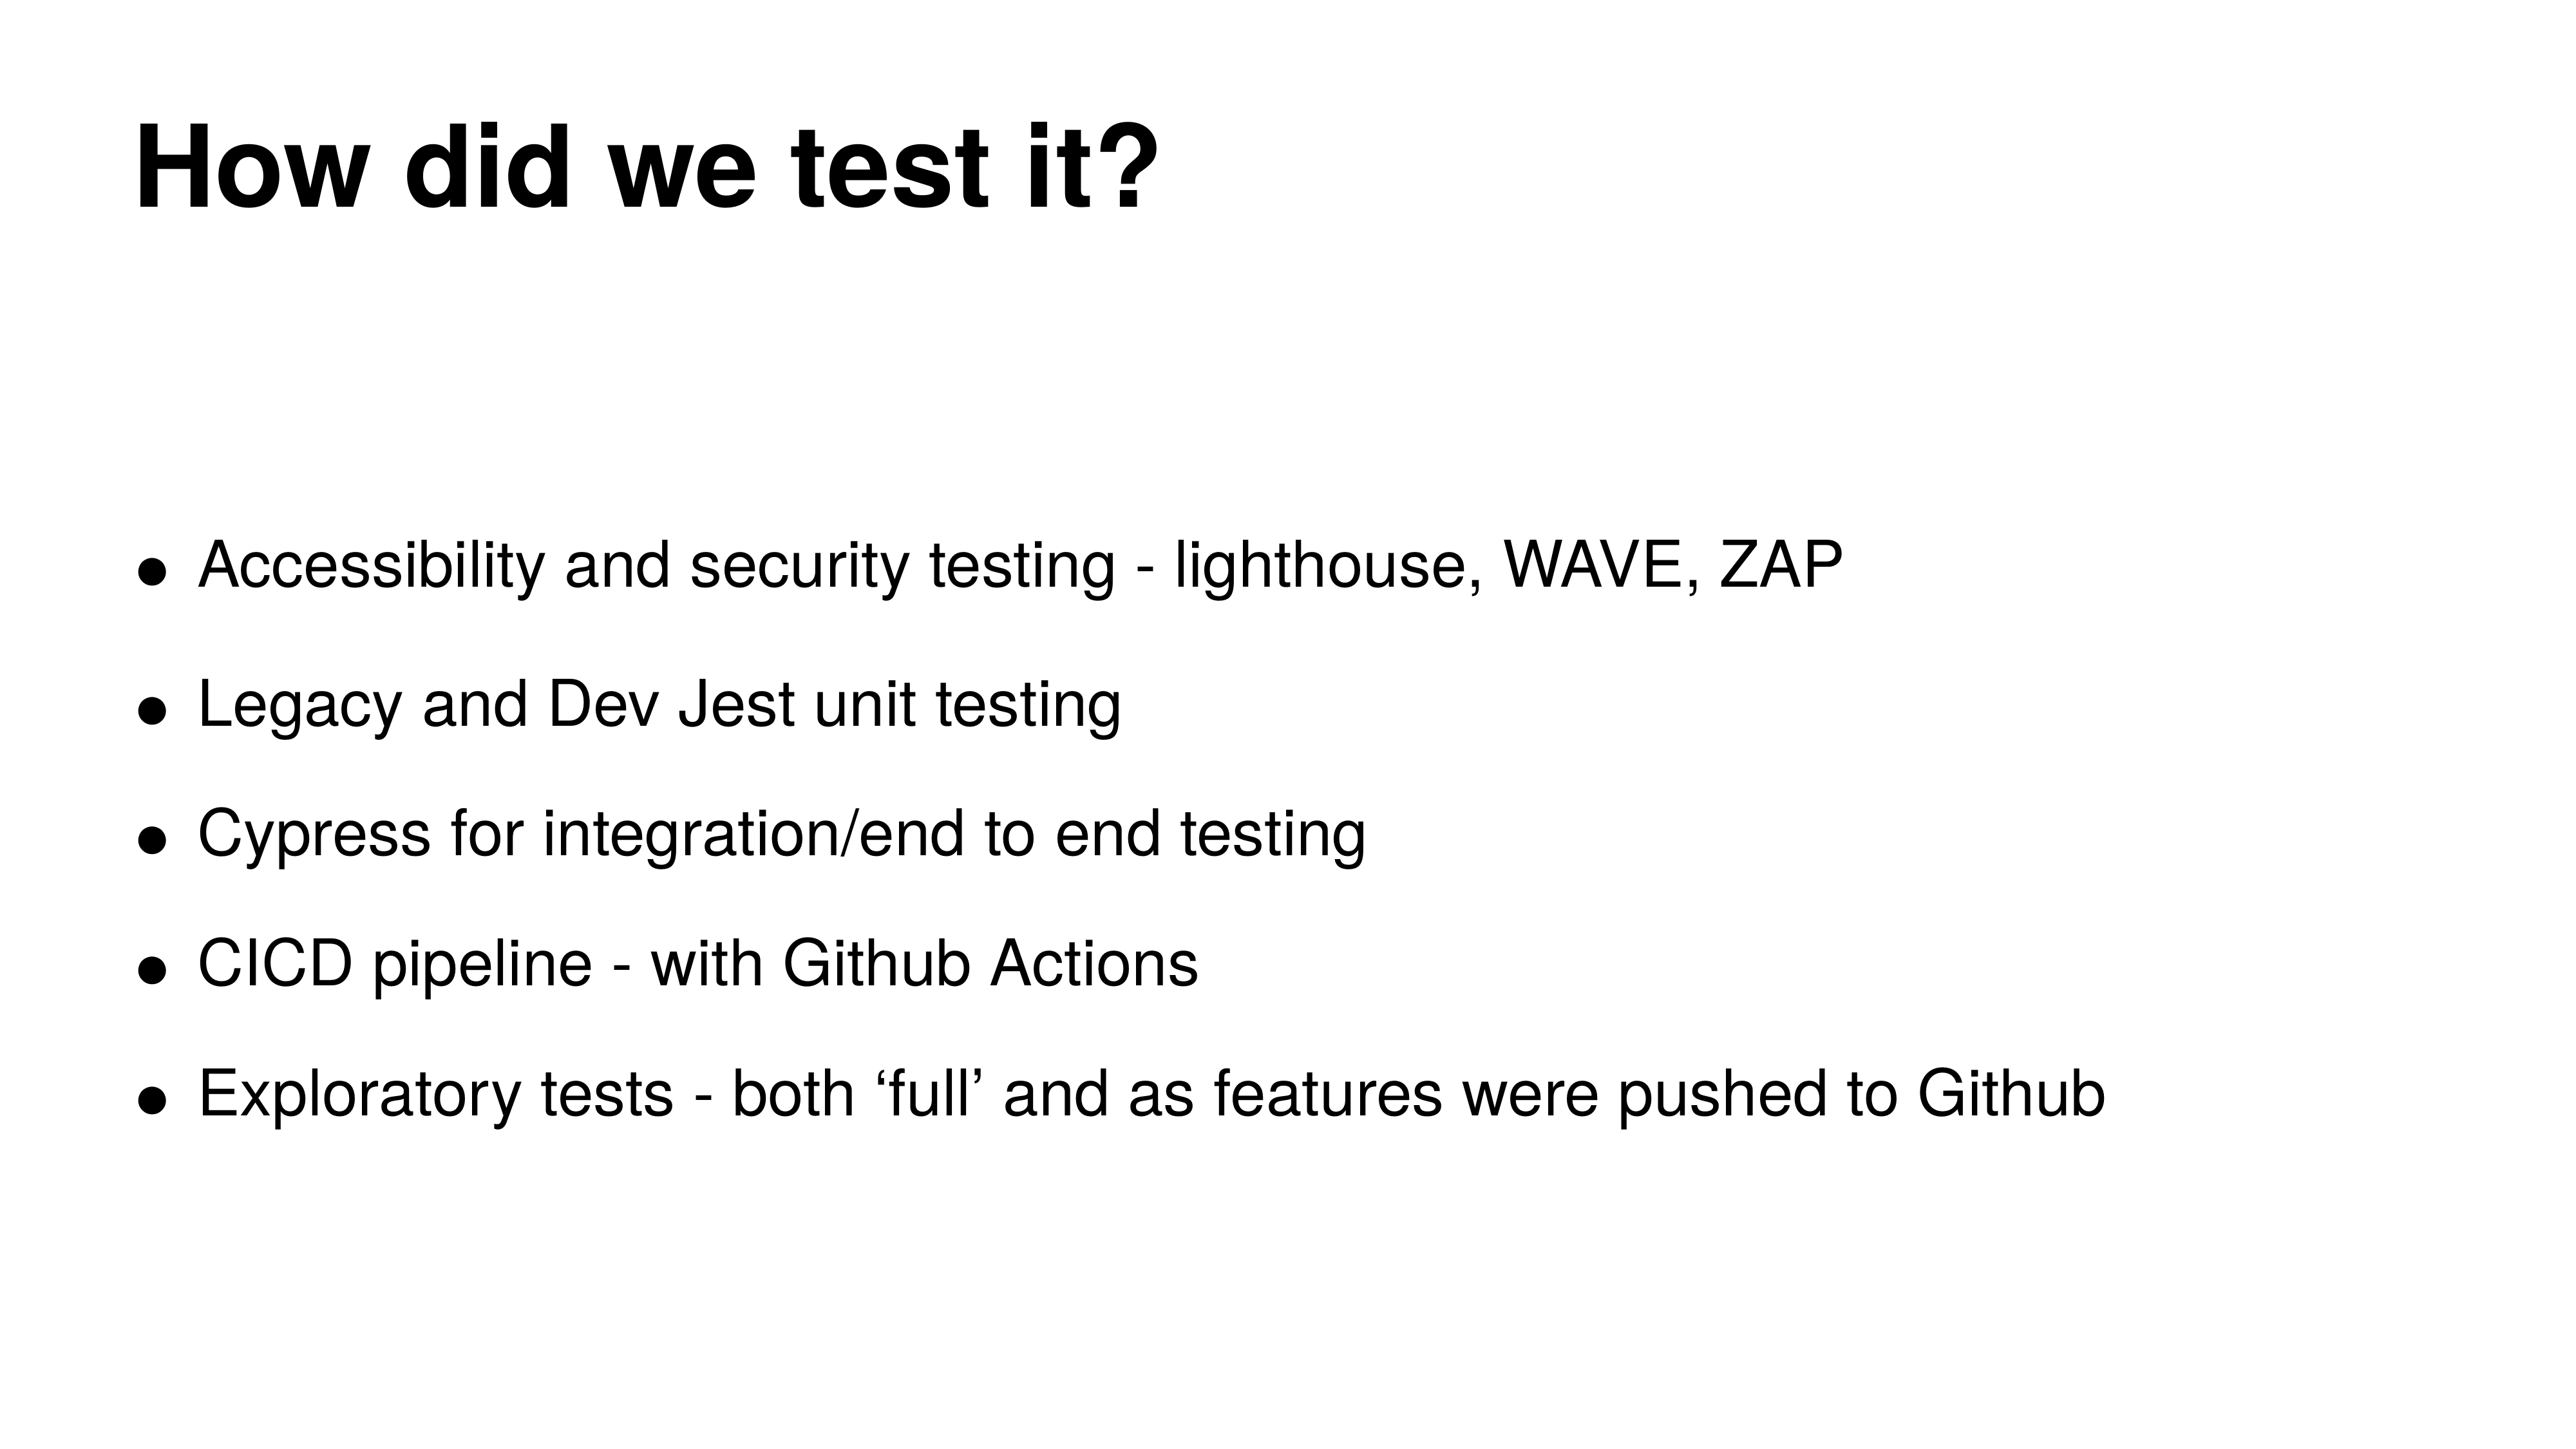

# How did we test it?

Accessibility and security testing - lighthouse, WAVE, ZAP

Legacy and Dev Jest unit testing
Cypress for integration/end to end testing
CICD pipeline - with Github Actions
Exploratory tests - both ‘full’ and as features were pushed to Github